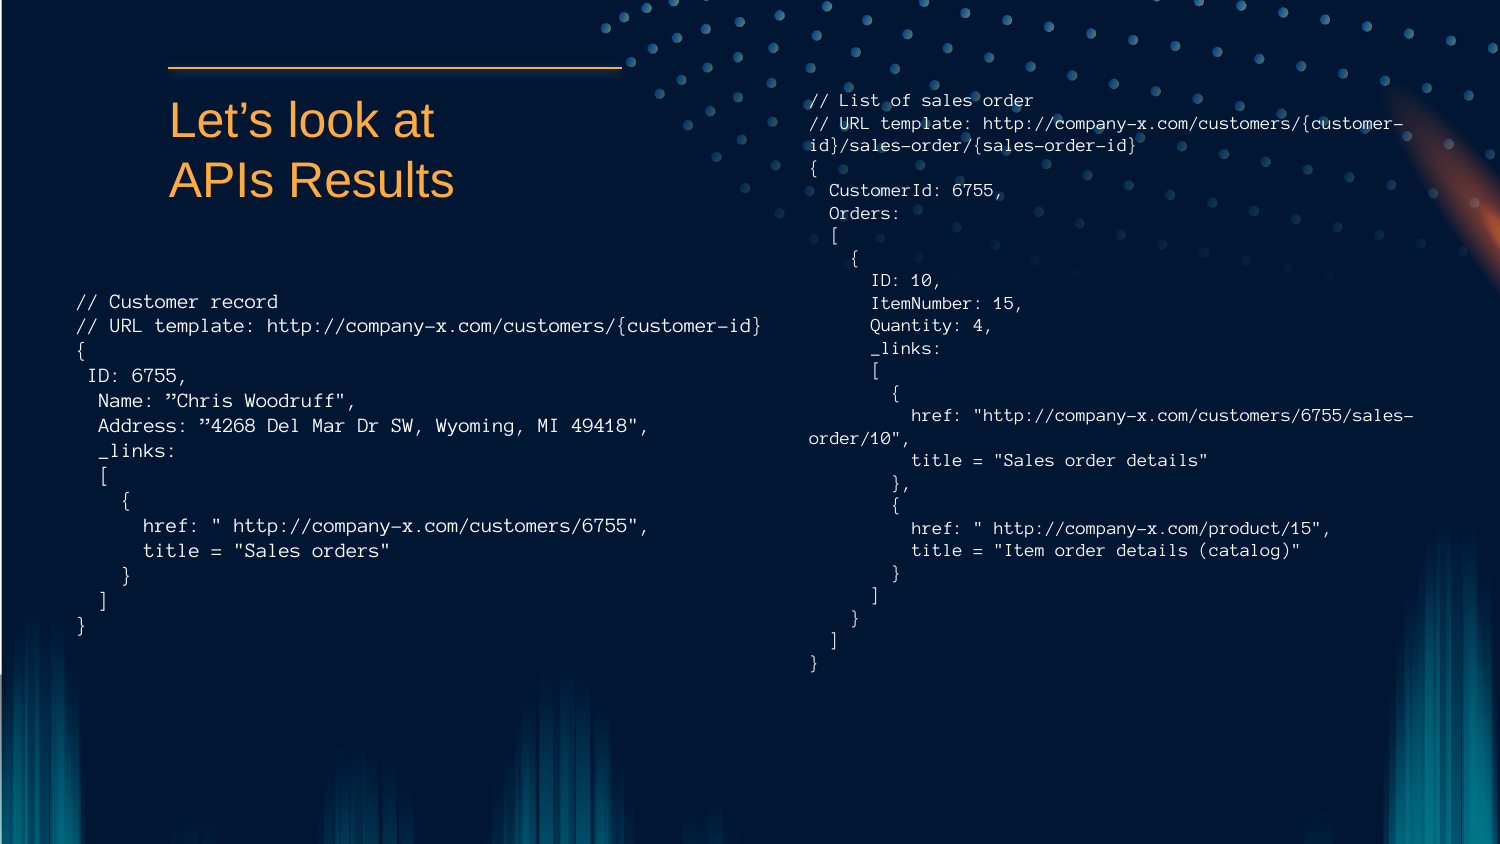

# Let’s look at APIs Results
// List of sales order
// URL template: http://company-x.com/customers/{customer-id}/sales-order/{sales-order-id}
{
  CustomerId: 6755,
  Orders:
  [
    {
      ID: 10,
      ItemNumber: 15,
      Quantity: 4,
      _links:
      [
        {
          href: "http://company-x.com/customers/6755/sales-order/10",
          title = "Sales order details"
        },
        {
          href: " http://company-x.com/product/15",
          title = "Item order details (catalog)"
        }
      ]
    }
  ]
}
// Customer record
// URL template: http://company-x.com/customers/{customer-id}
{
 ID: 6755,
  Name: ”Chris Woodruff",
  Address: ”4268 Del Mar Dr SW, Wyoming, MI 49418",
  _links:
  [
    {
      href: " http://company-x.com/customers/6755",
      title = "Sales orders"
    }
  ]
}